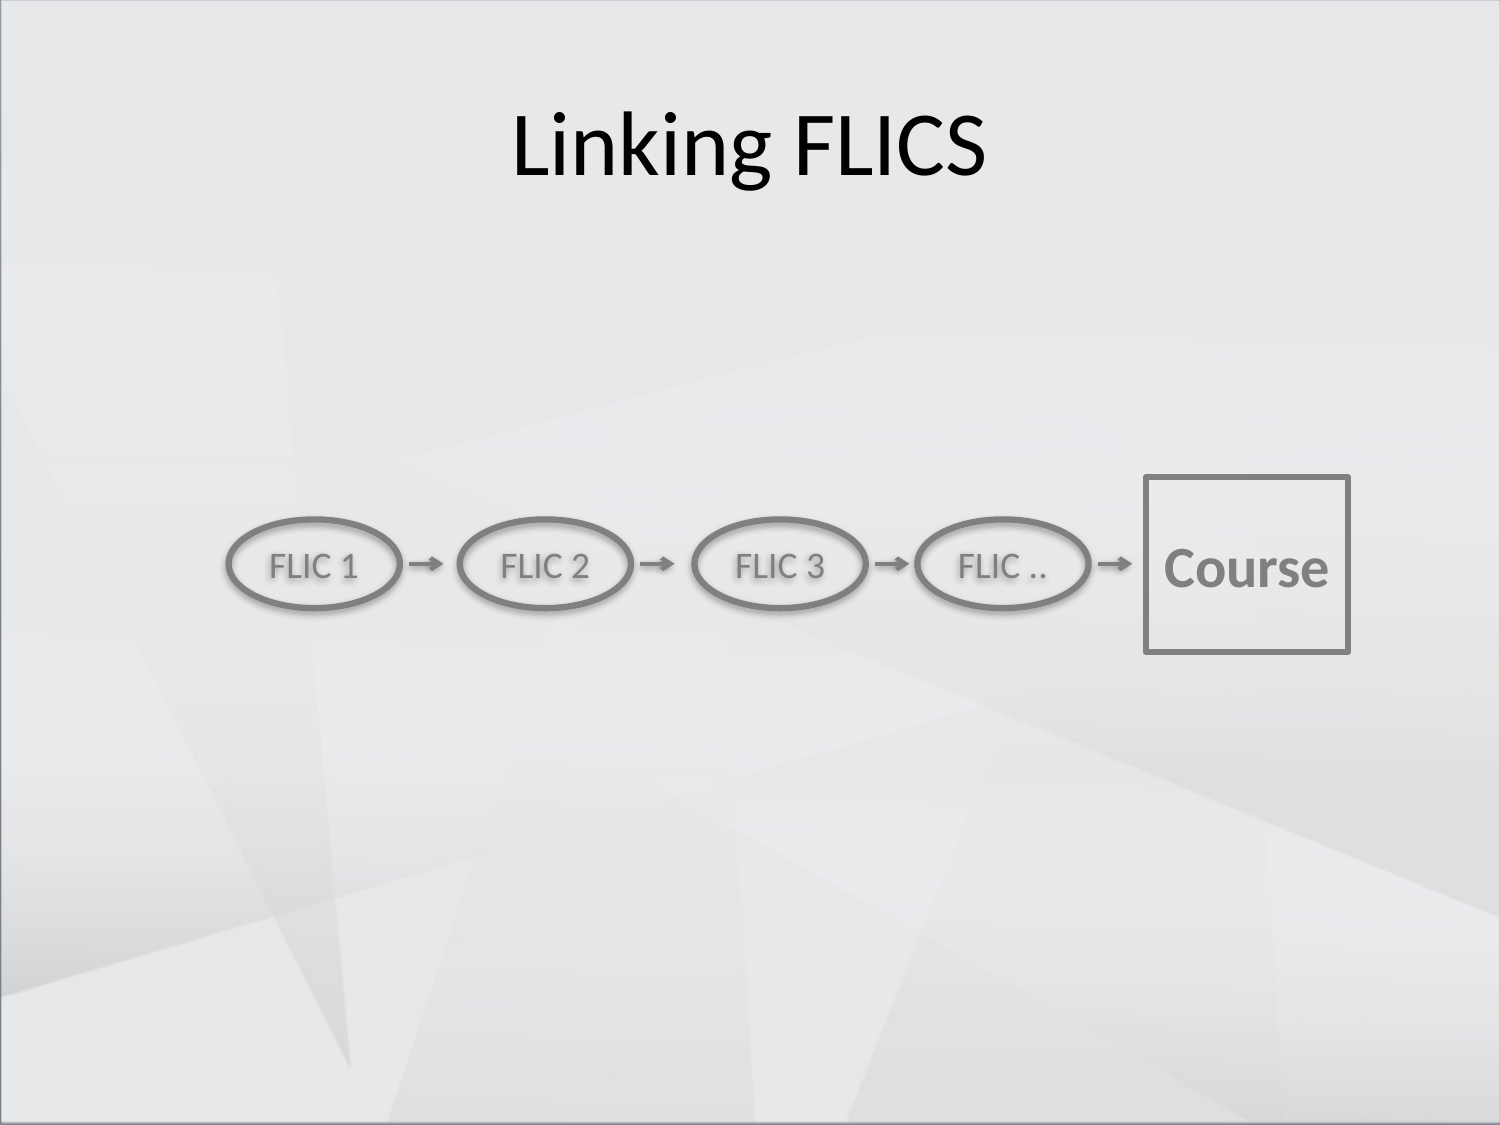

# Linking FLICS

Course

FLIC 1
FLIC 2
FLIC 3
FLIC ..